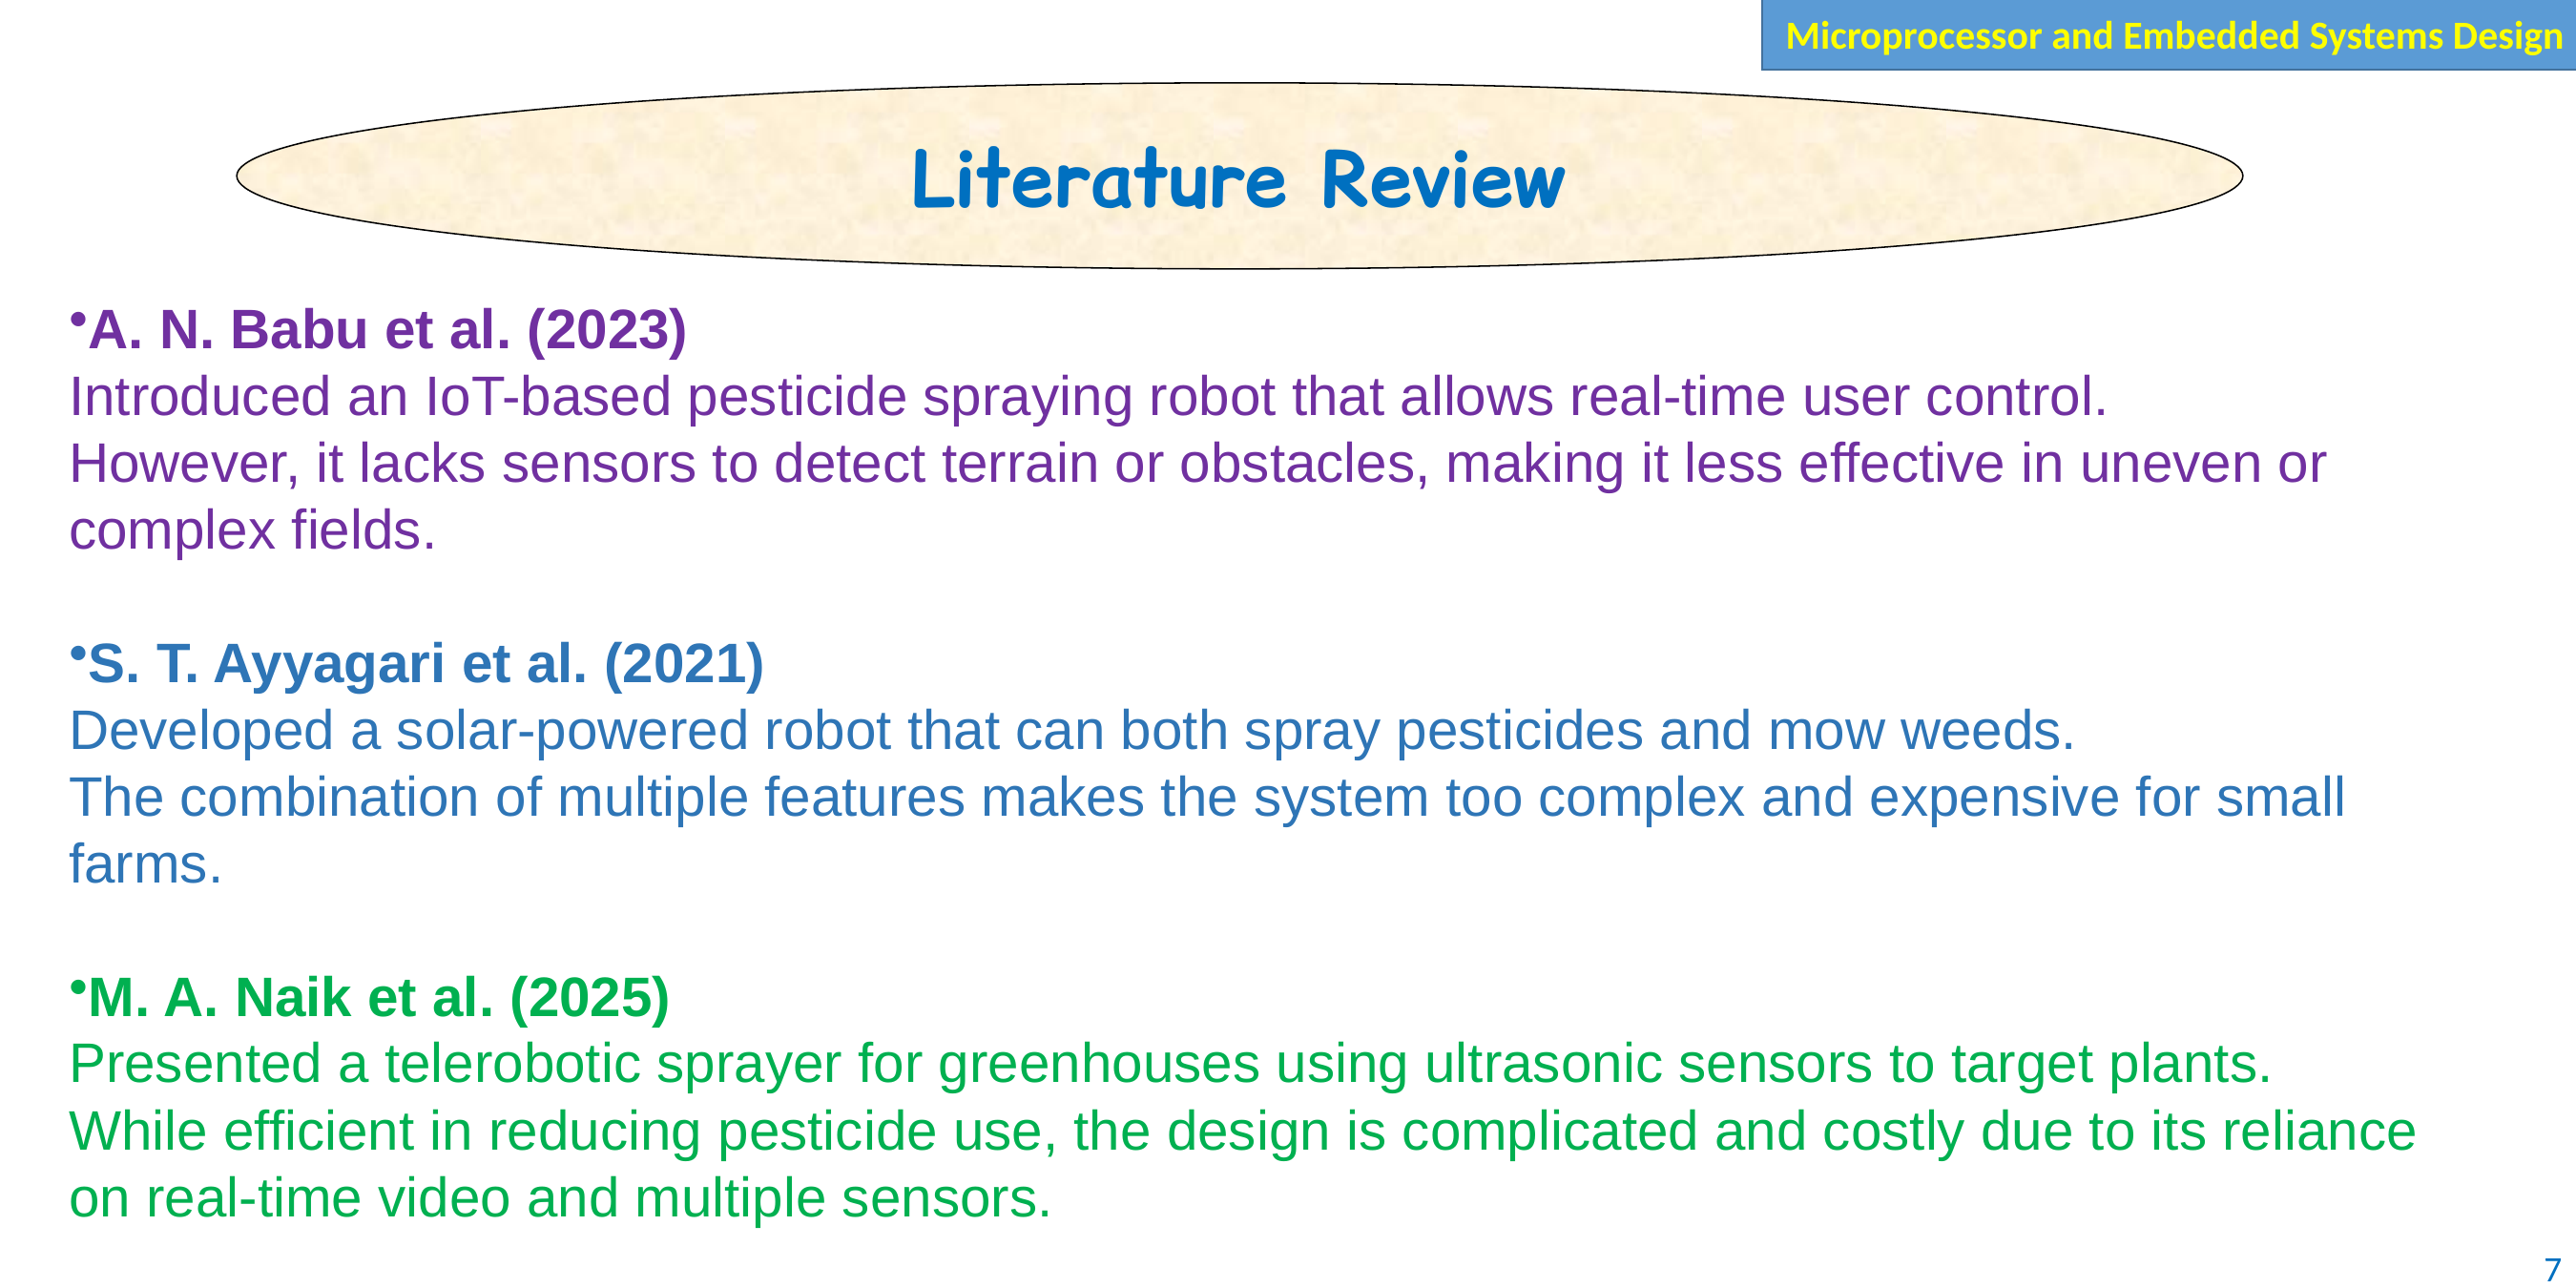

Literature Review
A. N. Babu et al. (2023)
Introduced an IoT-based pesticide spraying robot that allows real-time user control.
However, it lacks sensors to detect terrain or obstacles, making it less effective in uneven or complex fields.

S. T. Ayyagari et al. (2021)
Developed a solar-powered robot that can both spray pesticides and mow weeds.
The combination of multiple features makes the system too complex and expensive for small farms.

M. A. Naik et al. (2025)
Presented a telerobotic sprayer for greenhouses using ultrasonic sensors to target plants.
While efficient in reducing pesticide use, the design is complicated and costly due to its reliance on real-time video and multiple sensors.

7